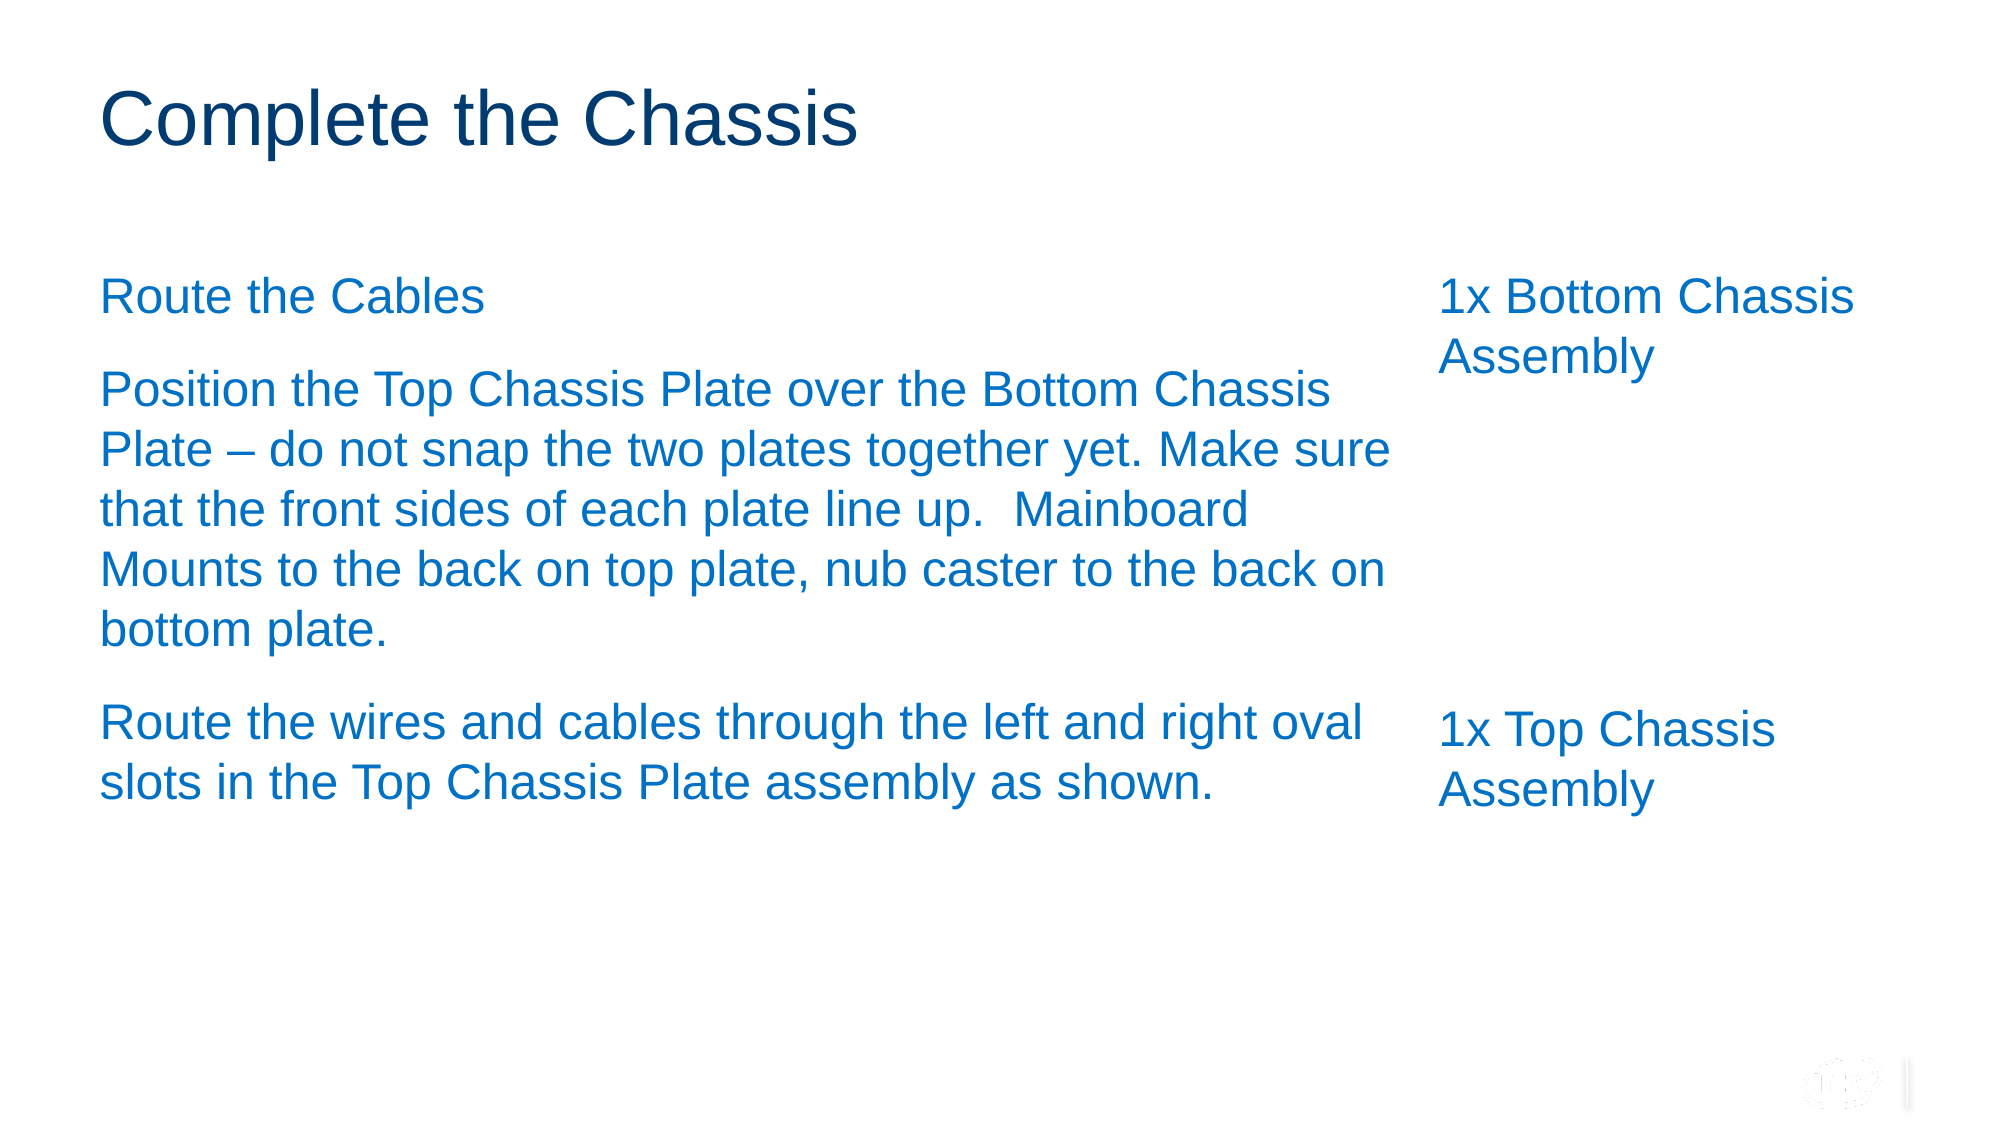

# Complete the Chassis
Route the Cables
Position the Top Chassis Plate over the Bottom Chassis Plate – do not snap the two plates together yet. Make sure that the front sides of each plate line up.  Mainboard Mounts to the back on top plate, nub caster to the back on bottom plate.
Route the wires and cables through the left and right oval slots in the Top Chassis Plate assembly as shown.
1x Bottom Chassis Assembly

1x Top Chassis Assembly
19